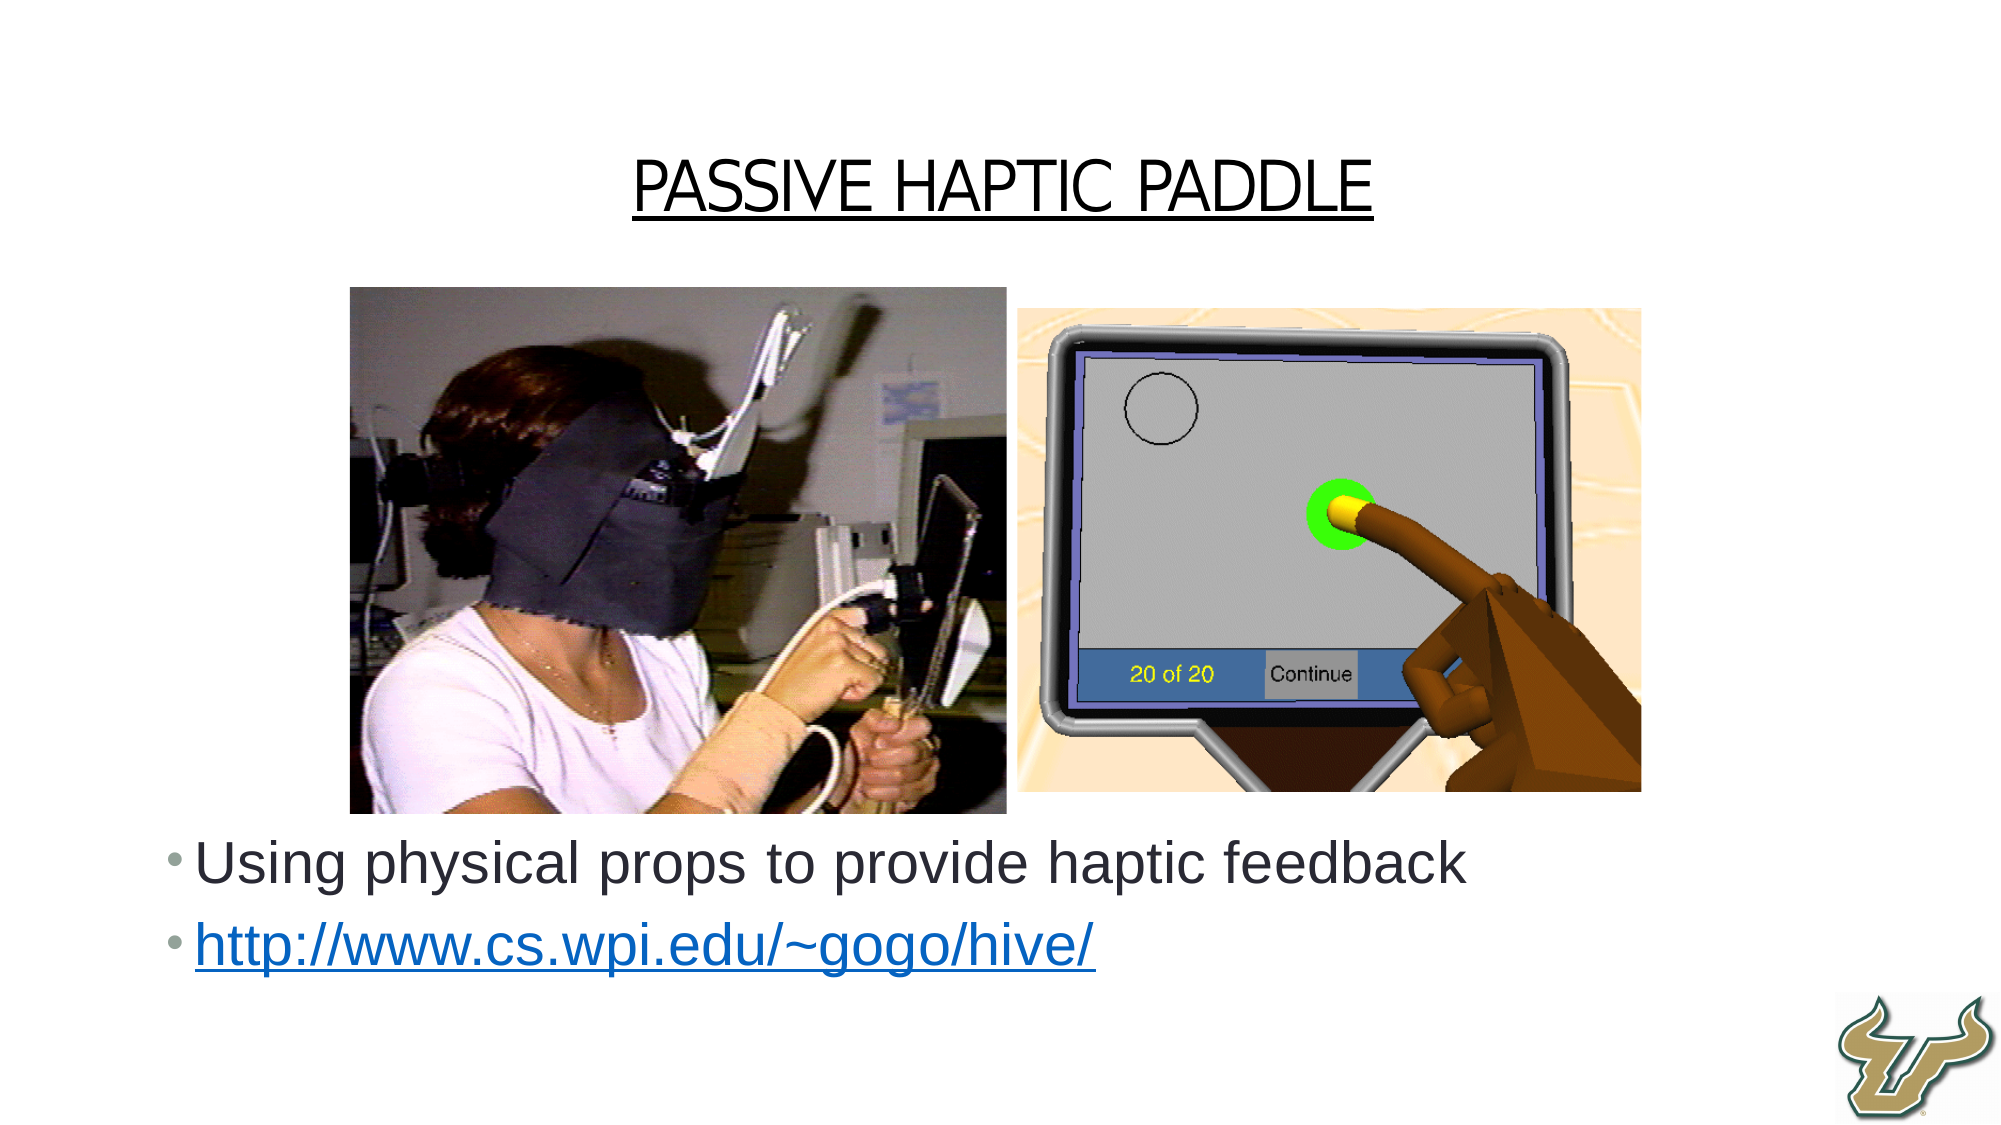

Passive Haptic Paddle

Using physical props to provide haptic feedback
http://www.cs.wpi.edu/~gogo/hive/